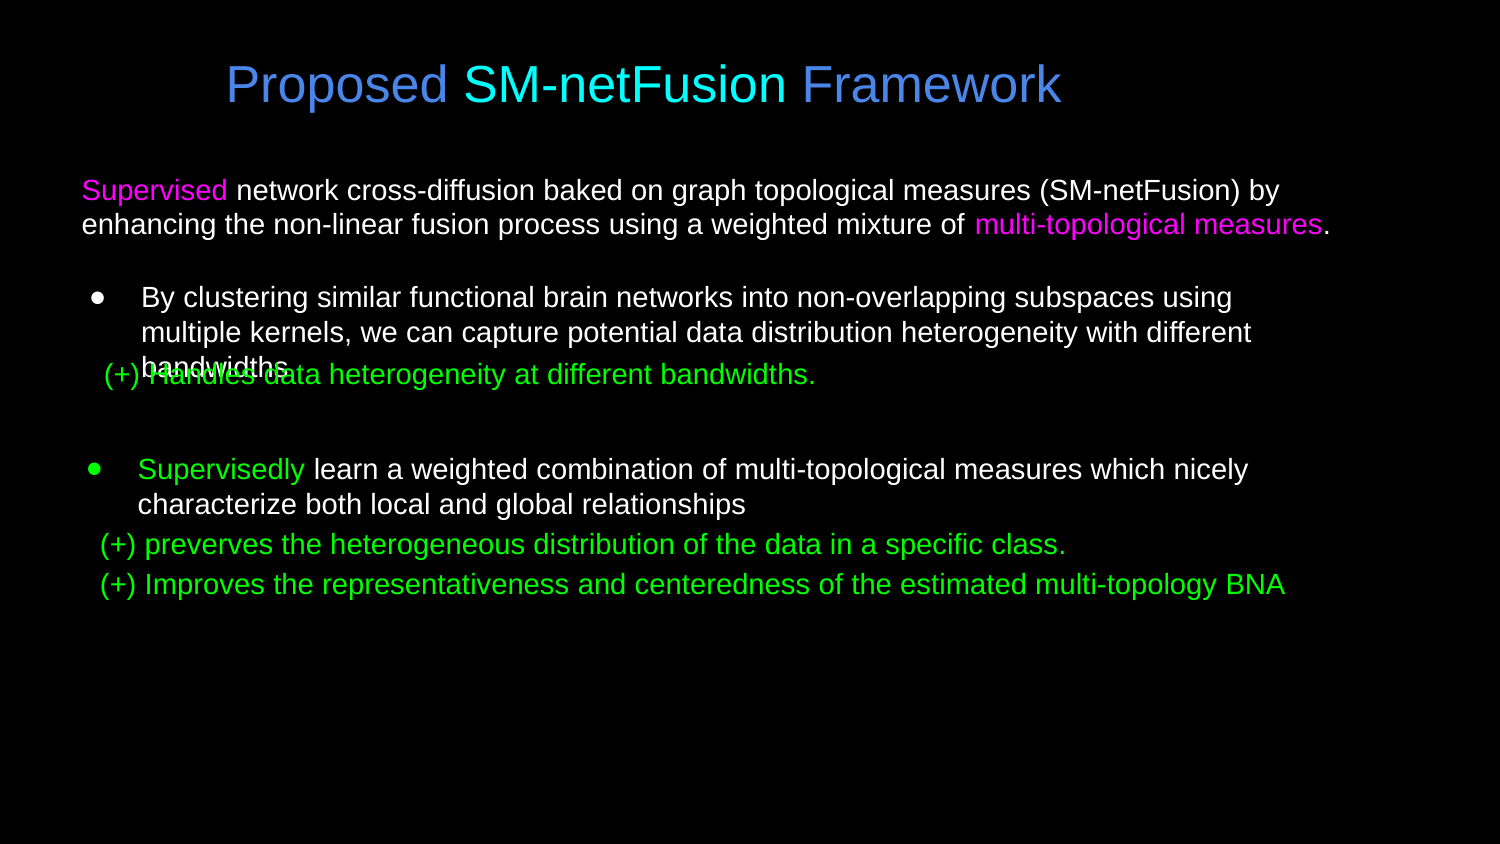

Proposed SM-netFusion Framework
Supervised network cross-diffusion baked on graph topological measures (SM-netFusion) by enhancing the non-linear fusion process using a weighted mixture of multi-topological measures.
By clustering similar functional brain networks into non-overlapping subspaces using multiple kernels, we can capture potential data distribution heterogeneity with different bandwidths.
(+) Handles data heterogeneity at different bandwidths.
Supervisedly learn a weighted combination of multi-topological measures which nicely characterize both local and global relationships
(+) preverves the heterogeneous distribution of the data in a specific class.
(+) Improves the representativeness and centeredness of the estimated multi-topology BNA